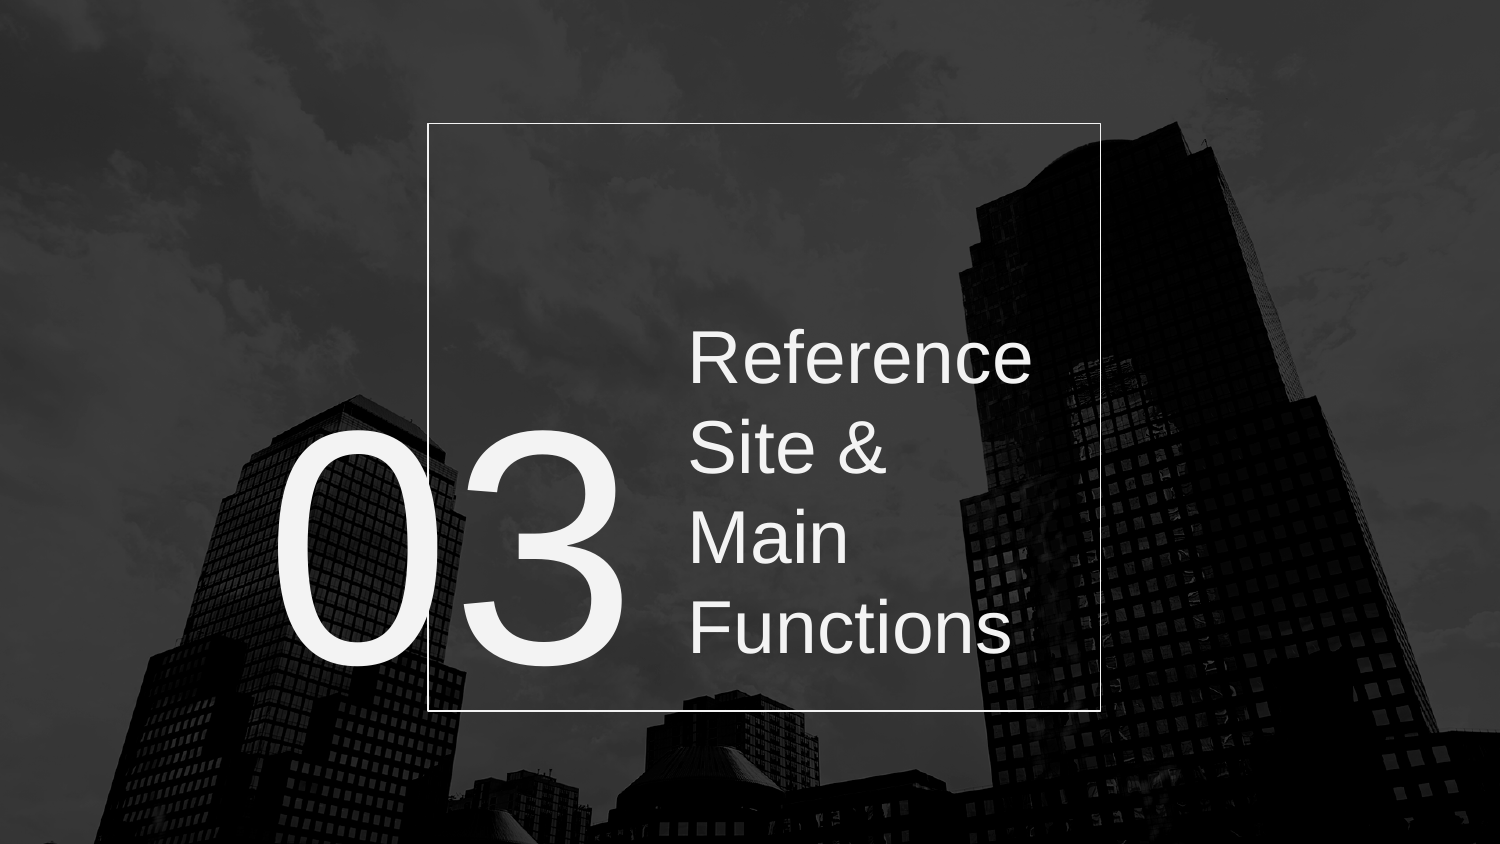

# Reference Site &
Main Functions
03